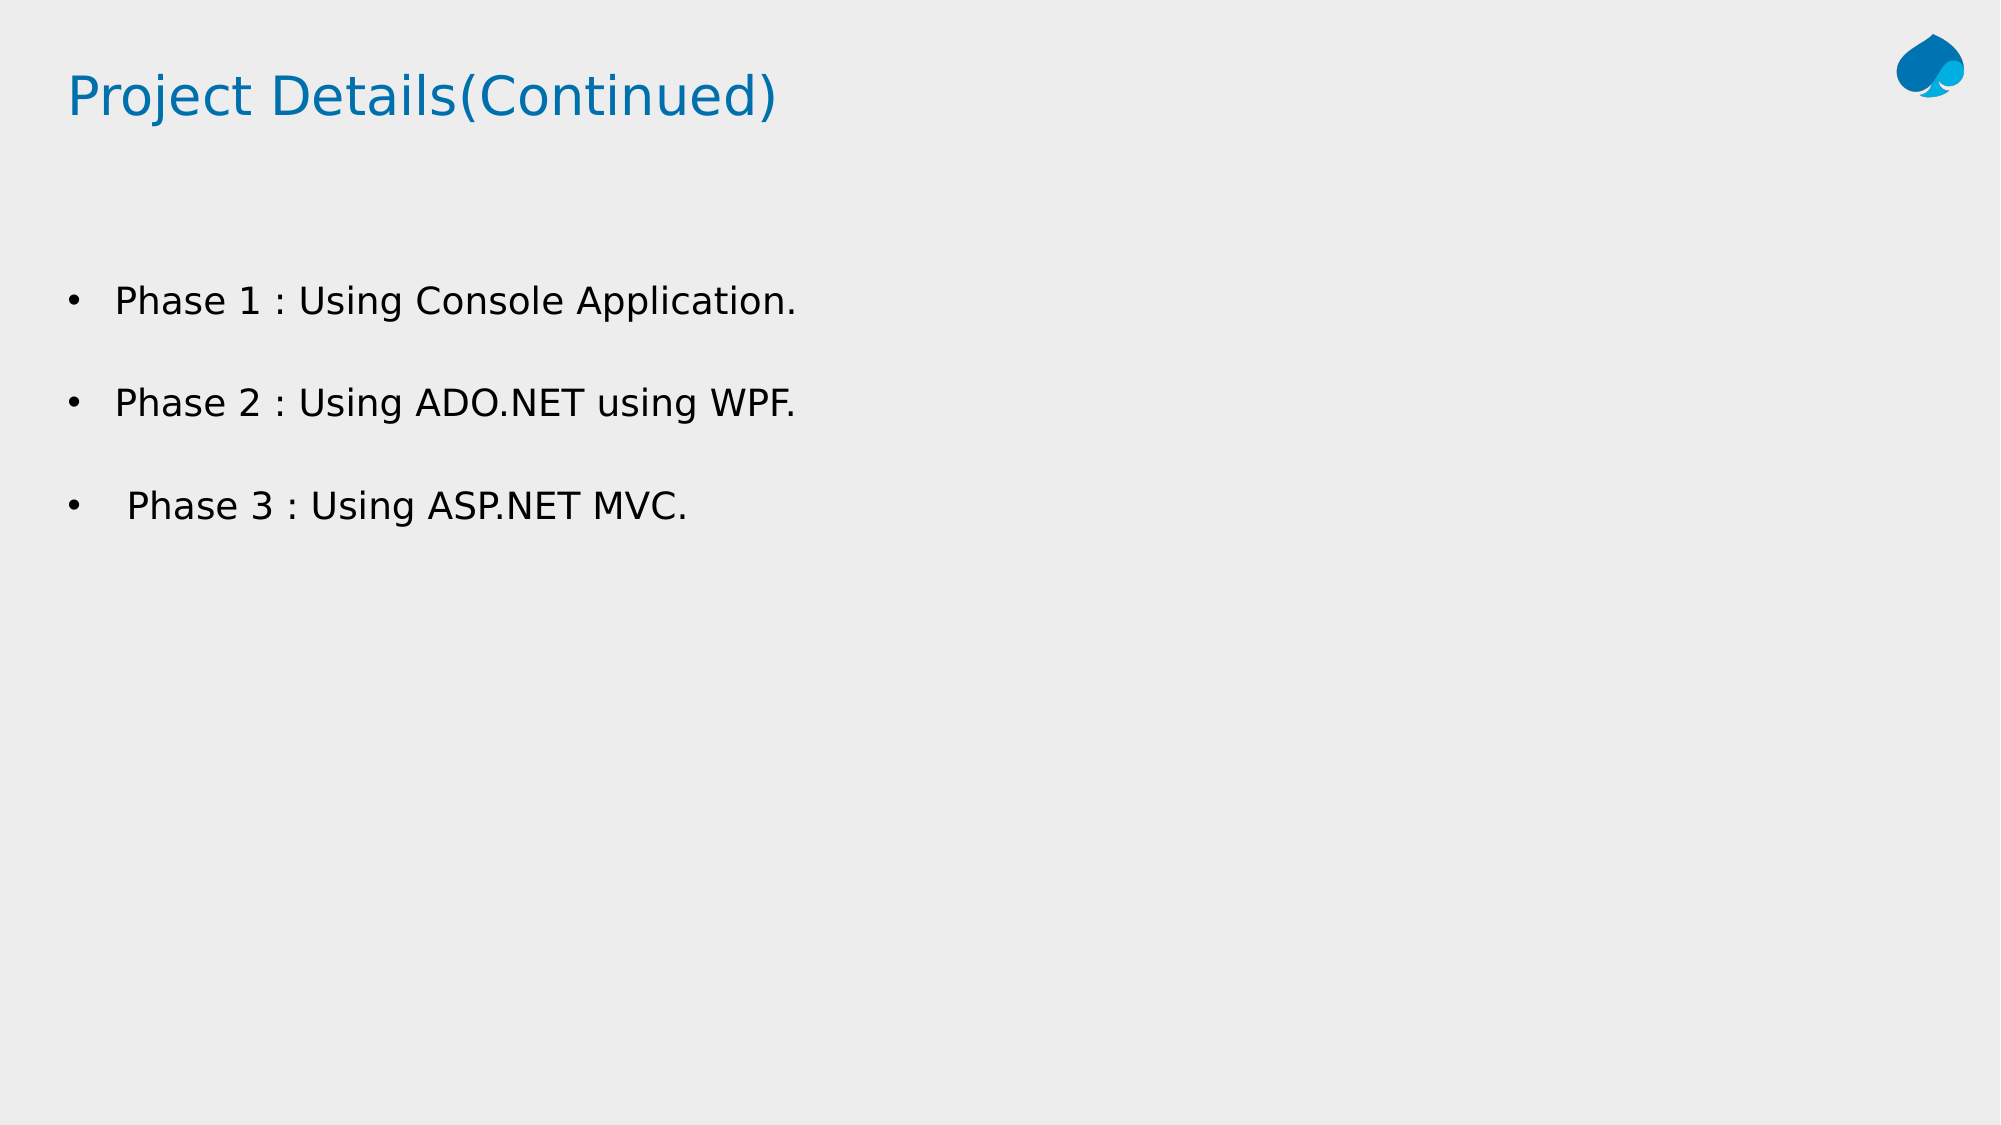

# Project Details(Continued)
Phase 1 : Using Console Application.
Phase 2 : Using ADO.NET using WPF.
 Phase 3 : Using ASP.NET MVC.